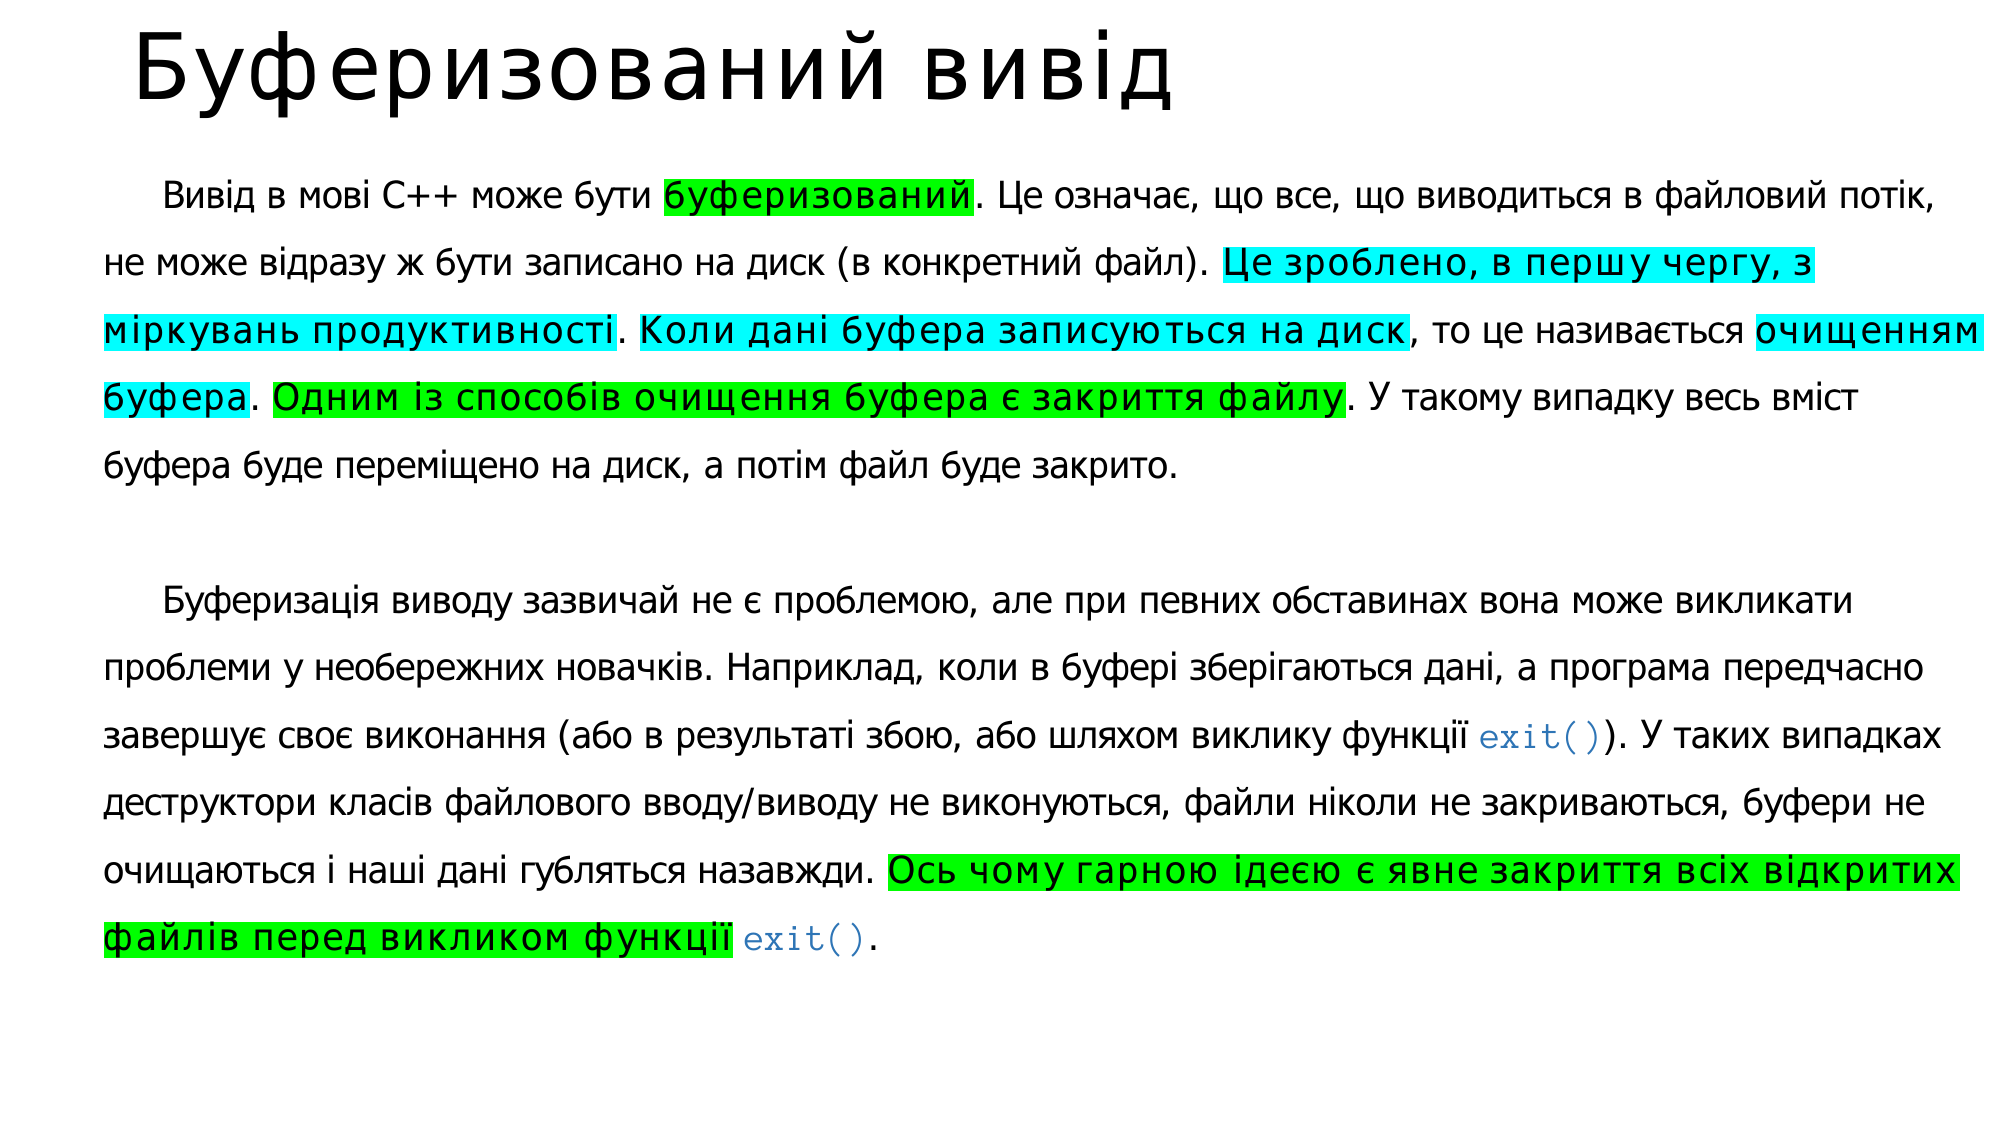

# Буферизований вивід
Вивід в мові C++ може бути буферизований. Це означає, що все, що виводиться в файловий потік, не може відразу ж бути записано на диск (в конкретний файл). Це зроблено, в першу чергу, з міркувань продуктивності. Коли дані буфера записуються на диск, то це називається очищенням буфера. Одним із способів очищення буфера є закриття файлу. У такому випадку весь вміст буфера буде переміщено на диск, а потім файл буде закрито.

Буферизація виводу зазвичай не є проблемою, але при певних обставинах вона може викликати проблеми у необережних новачків. Наприклад, коли в буфері зберігаються дані, а програма передчасно завершує своє виконання (або в результаті збою, або шляхом виклику функції exit()). У таких випадках деструктори класів файлового вводу/виводу не виконуються, файли ніколи не закриваються, буфери не очищаються і наші дані губляться назавжди. Ось чому гарною ідеєю є явне закриття всіх відкритих файлів перед викликом функції exit().